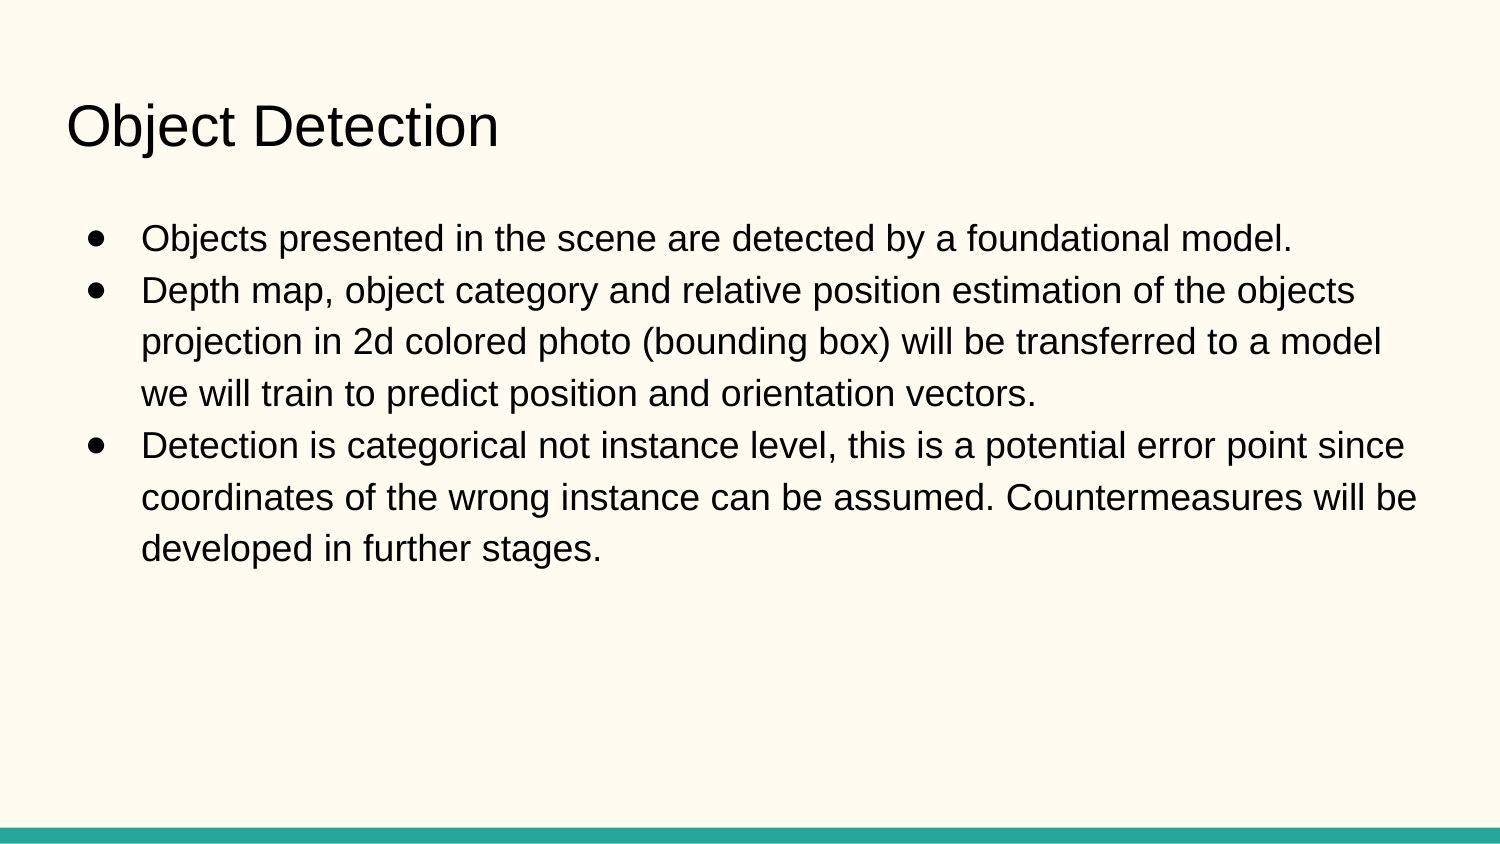

# Object Detection
Objects presented in the scene are detected by a foundational model.
Depth map, object category and relative position estimation of the objects projection in 2d colored photo (bounding box) will be transferred to a model we will train to predict position and orientation vectors.
Detection is categorical not instance level, this is a potential error point since coordinates of the wrong instance can be assumed. Countermeasures will be developed in further stages.